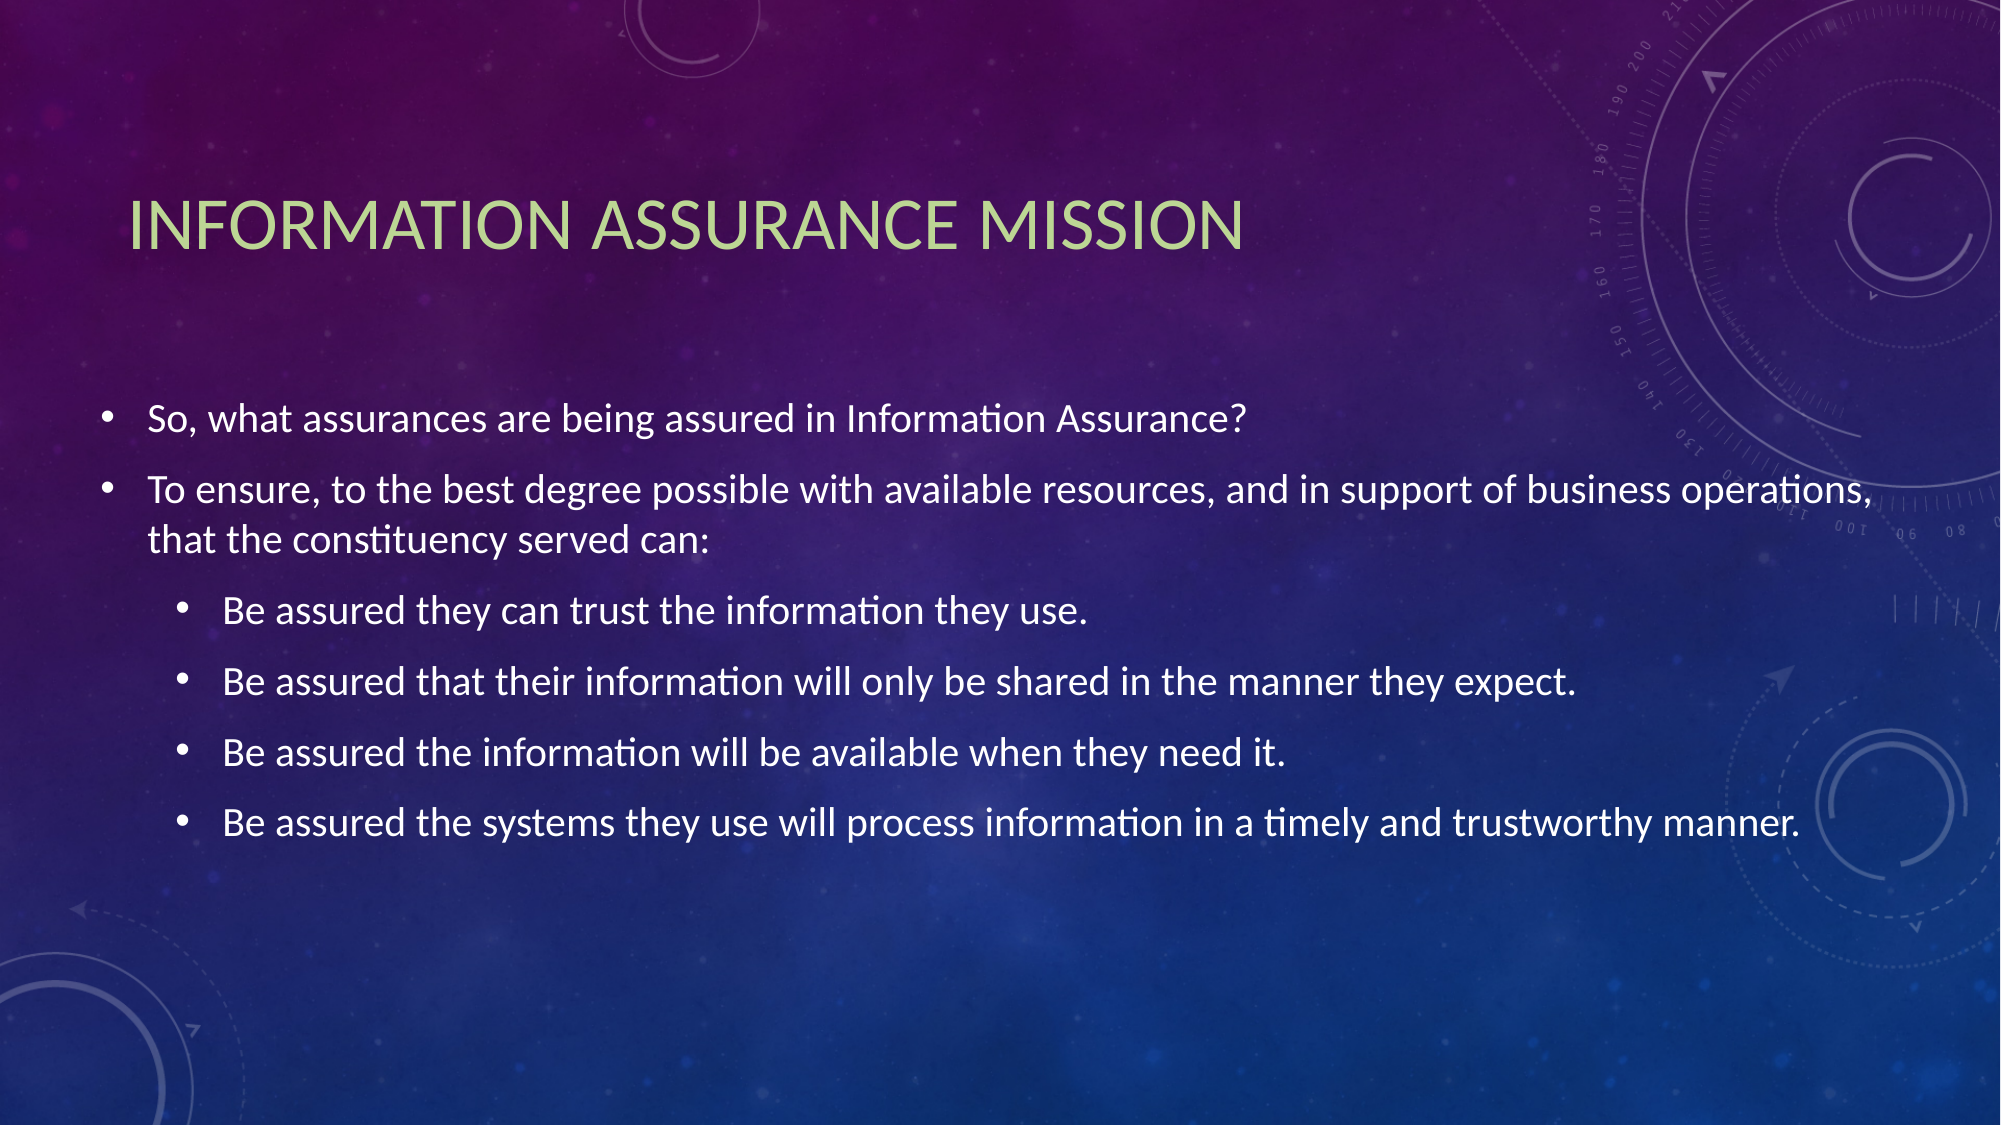

# Information Assurance Mission
So, what assurances are being assured in Information Assurance?
To ensure, to the best degree possible with available resources, and in support of business operations, that the constituency served can:
Be assured they can trust the information they use.
Be assured that their information will only be shared in the manner they expect.
Be assured the information will be available when they need it.
Be assured the systems they use will process information in a timely and trustworthy manner.